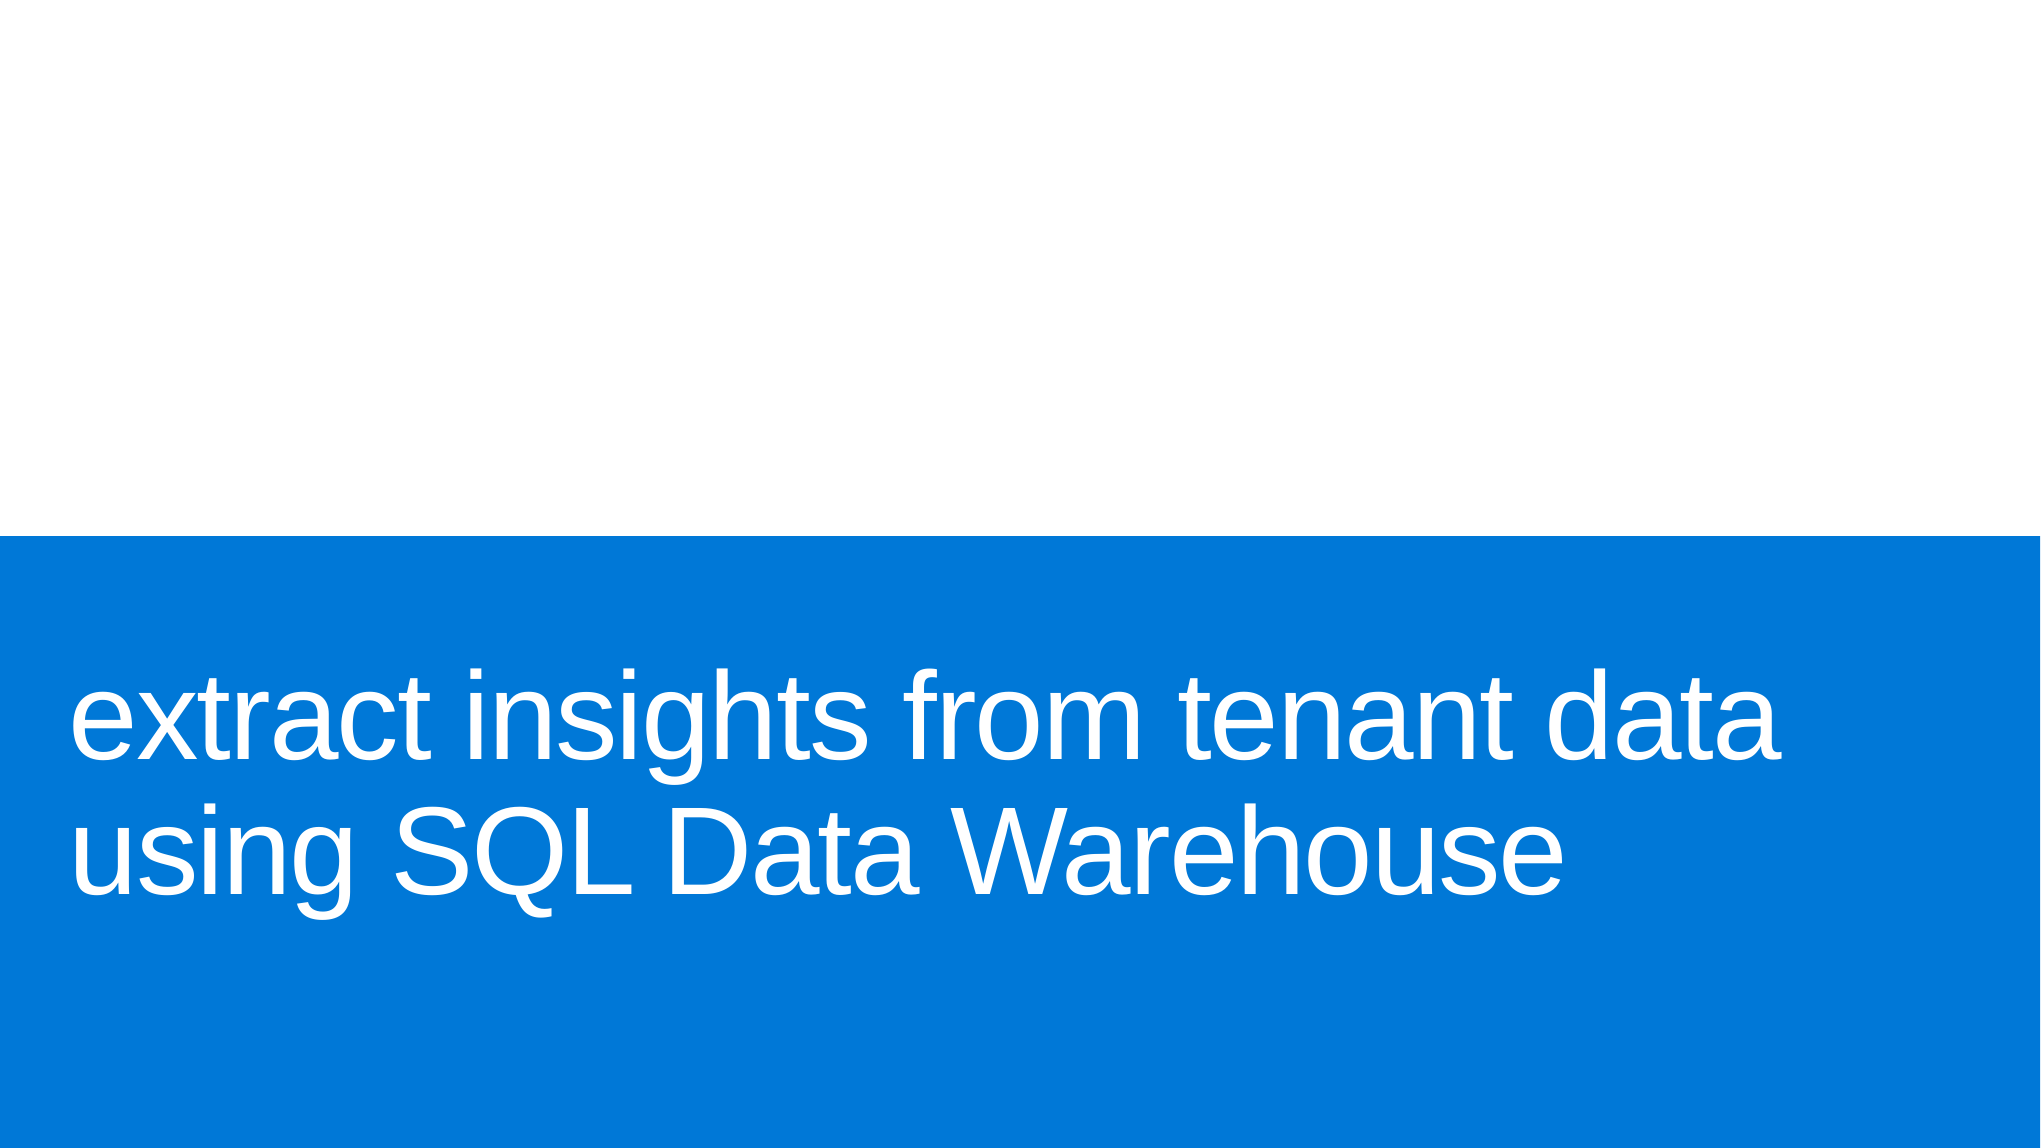

# extract insights from tenant data using SQL Data Warehouse